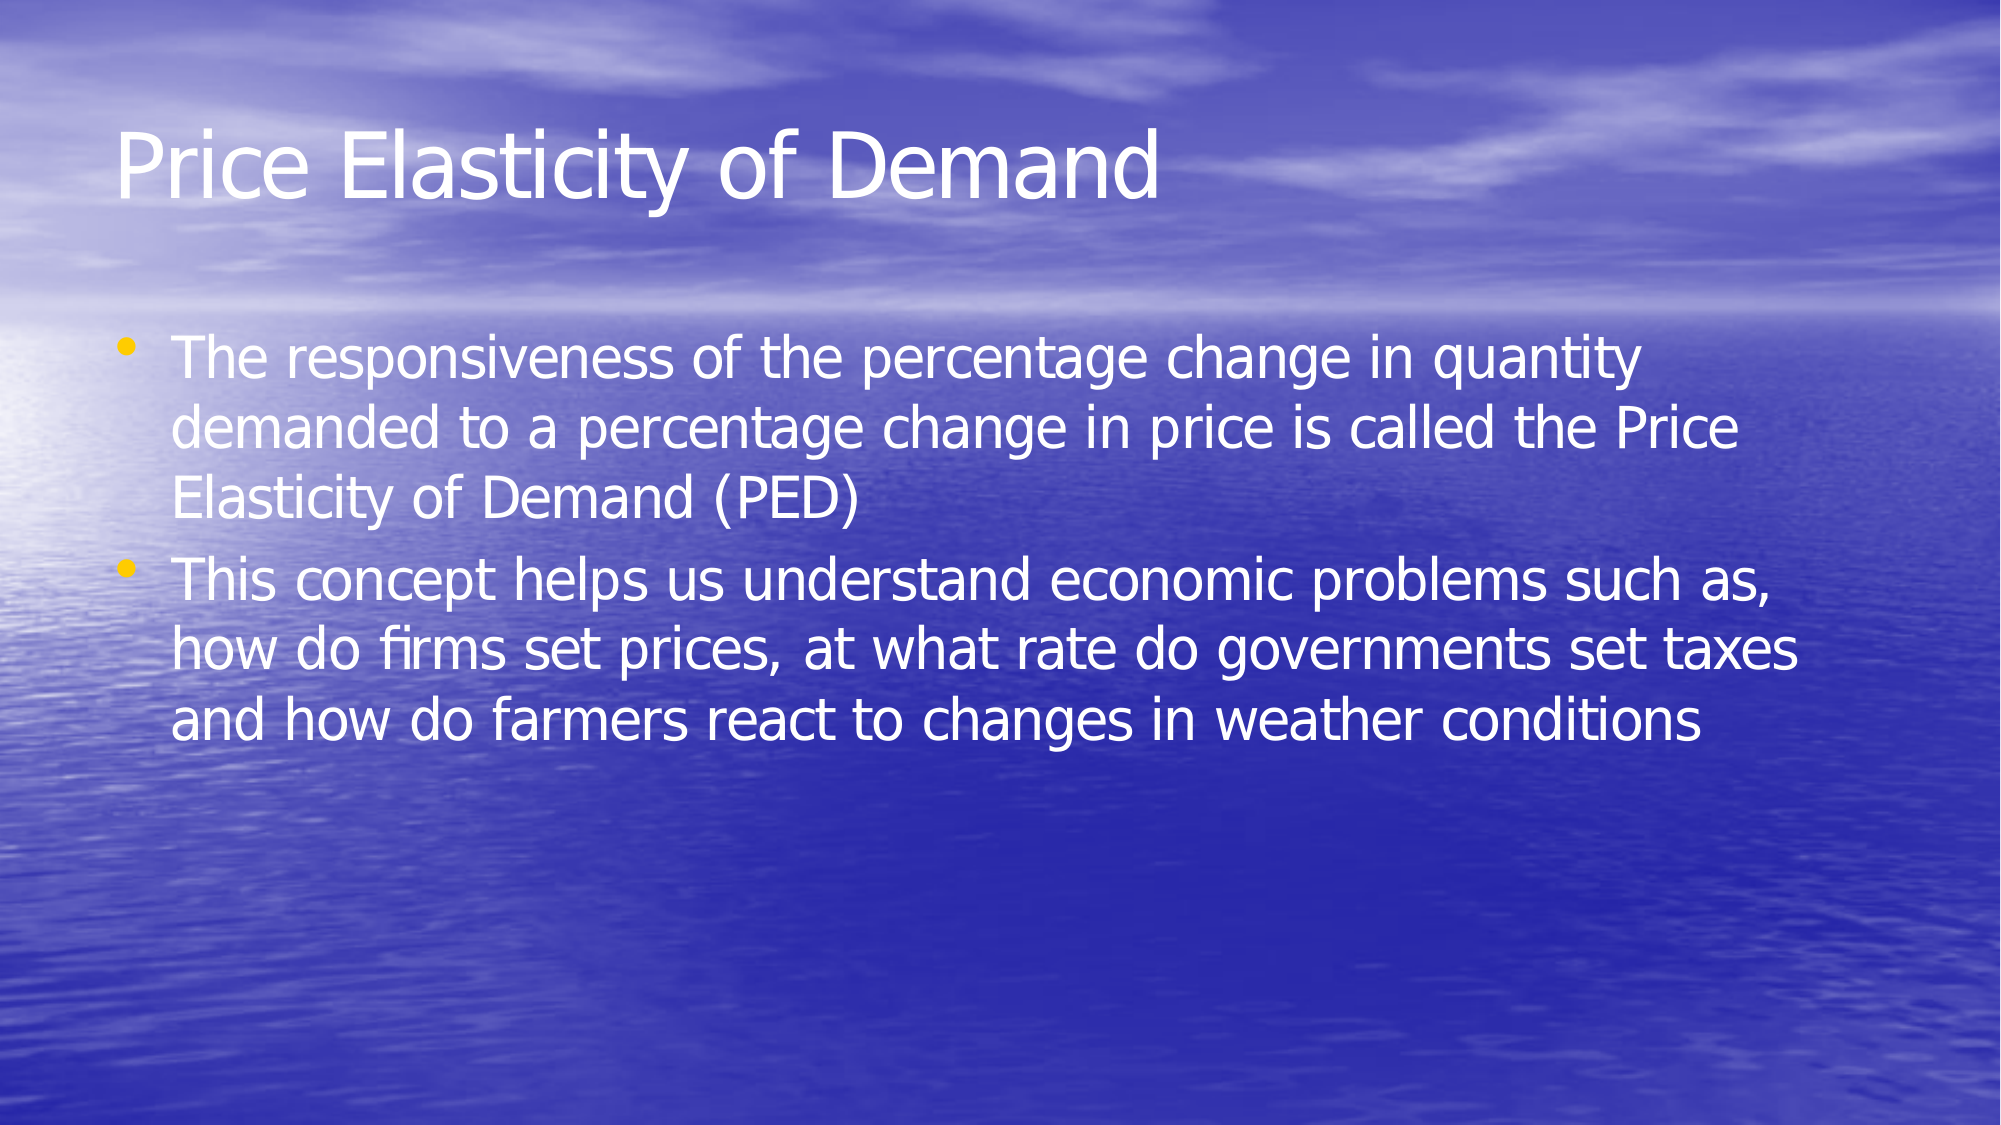

# Price Elasticity of Demand
The responsiveness of the percentage change in quantity demanded to a percentage change in price is called the Price Elasticity of Demand (PED)
This concept helps us understand economic problems such as, how do firms set prices, at what rate do governments set taxes and how do farmers react to changes in weather conditions